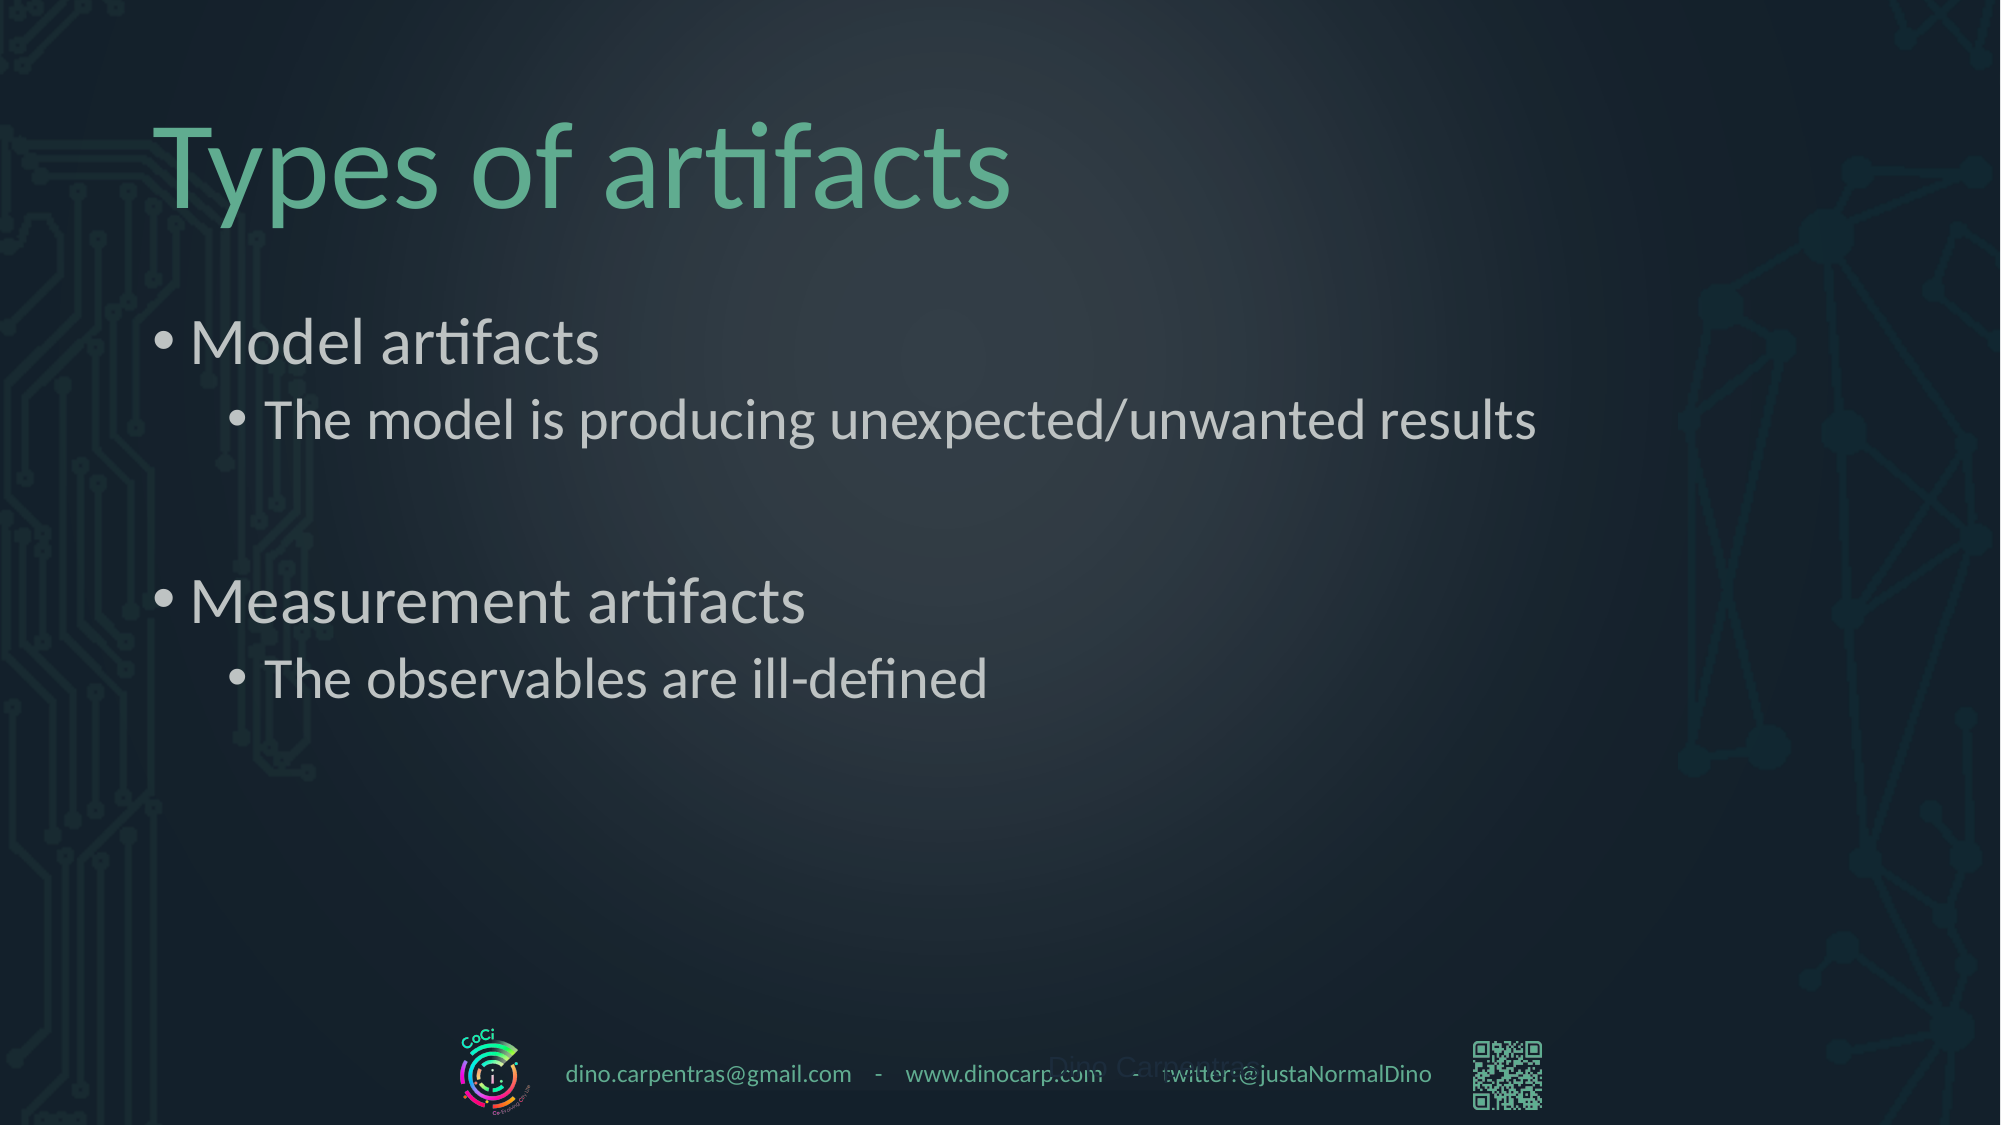

# Types of artifacts
Model artifacts
The model is producing unexpected/unwanted results

Measurement artifacts
The observables are ill-defined
Dino Carpentras